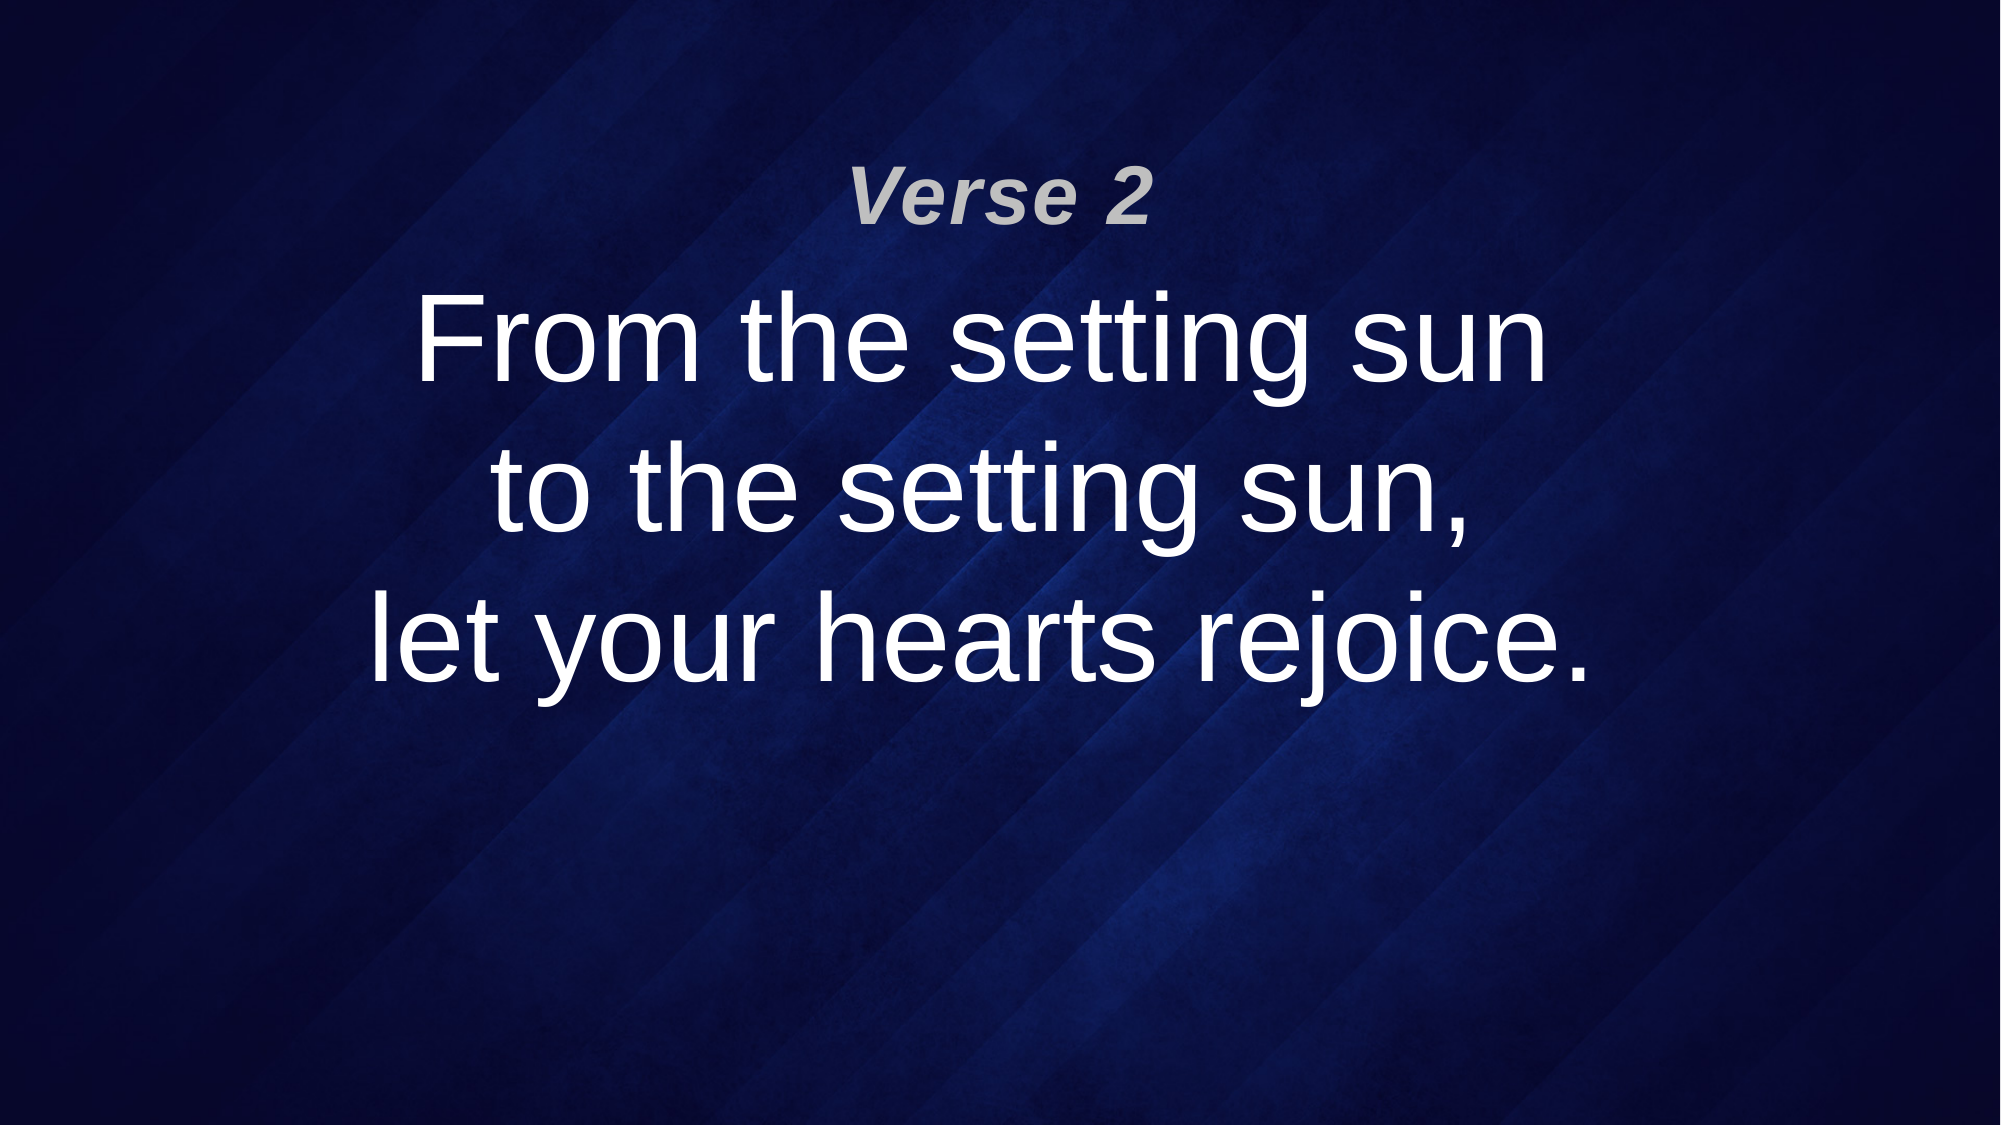

Verse 2
# From the setting sun to the setting sun, let your hearts rejoice.